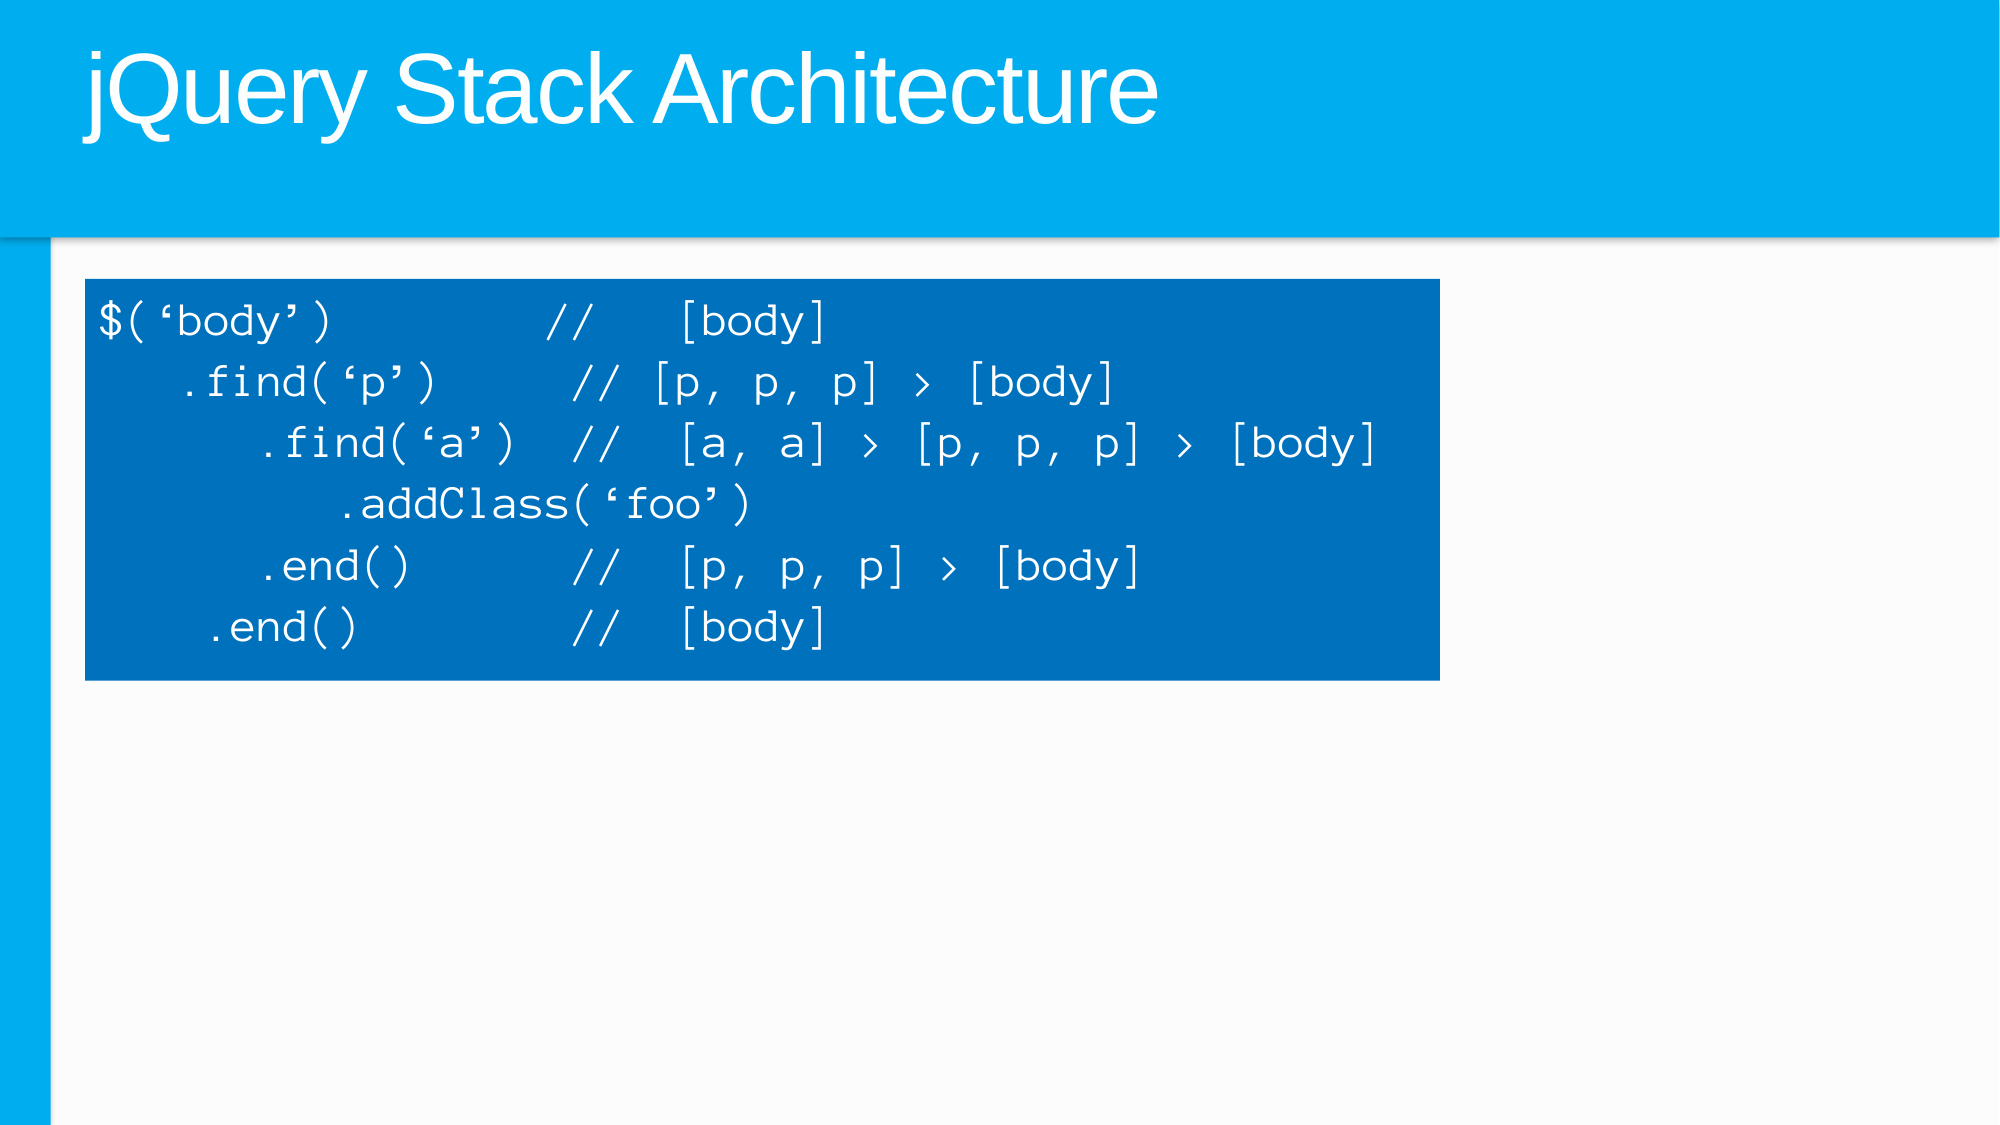

# jQuery Stack Architecture
$(‘body’)        //   [body]
   .find(‘p’)     // [p, p, p] > [body]
      .find(‘a’)  //  [a, a] > [p, p, p] > [body]
         .addClass(‘foo’)
      .end()      //  [p, p, p] > [body]
    .end()        //  [body]